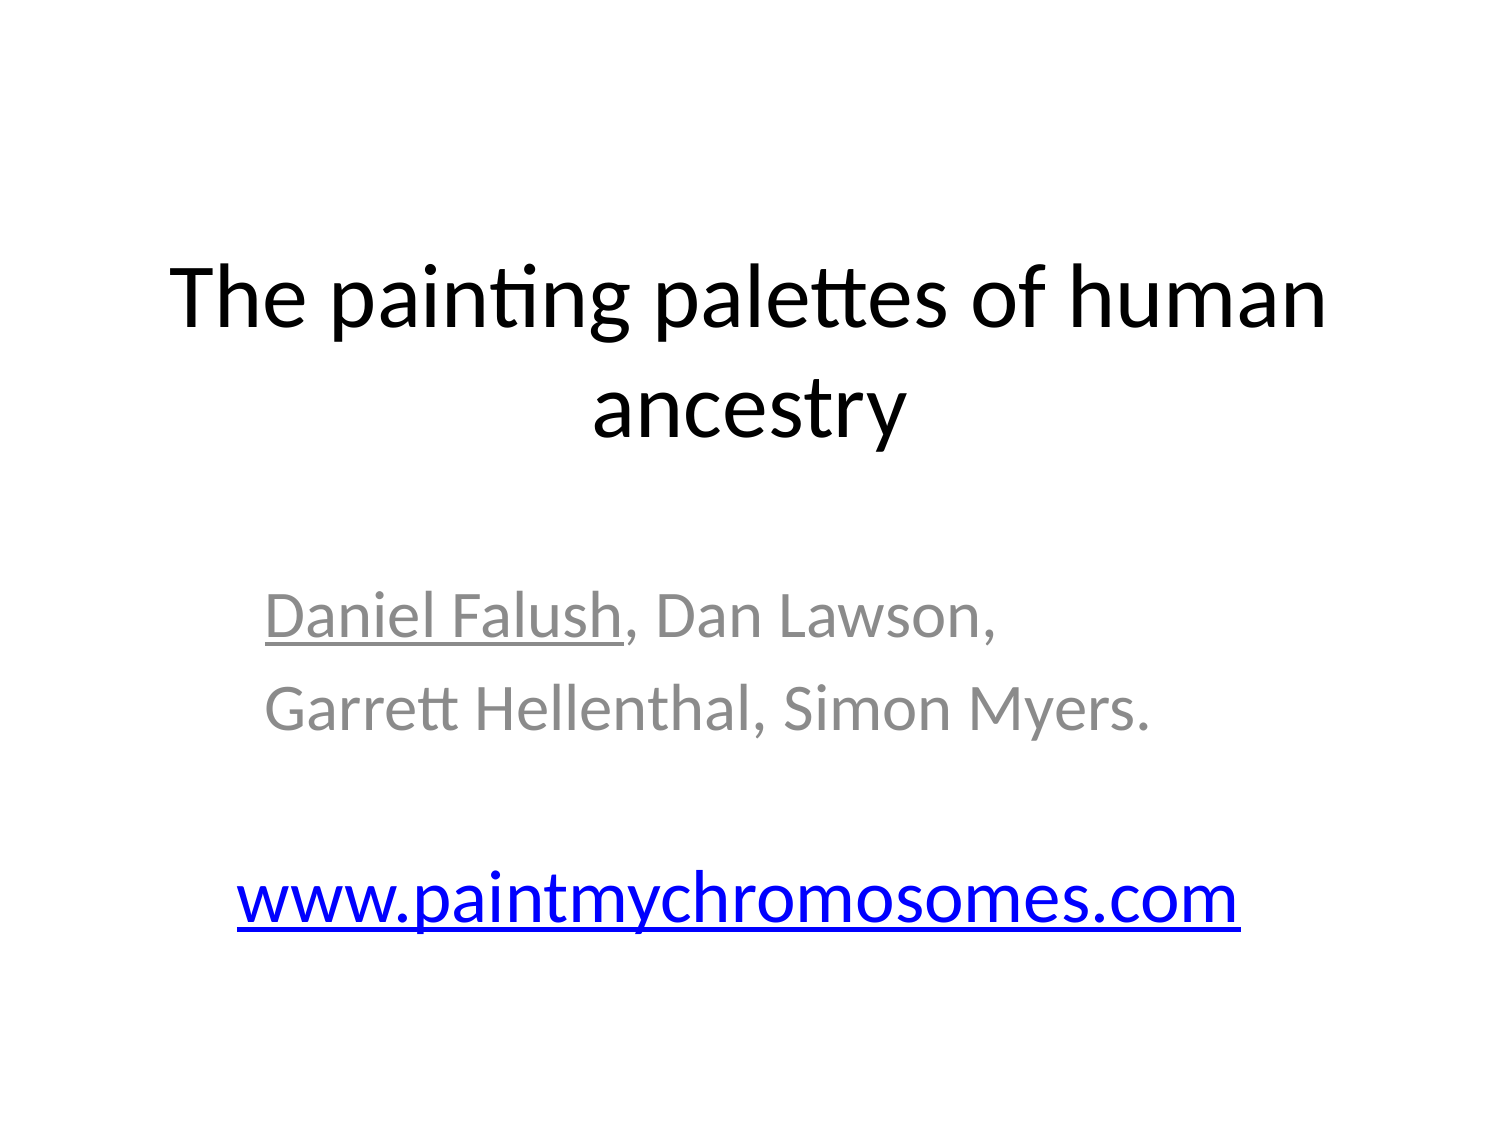

# The painting palettes of human ancestry
Daniel Falush, Dan Lawson,
Garrett Hellenthal, Simon Myers.
www.paintmychromosomes.com